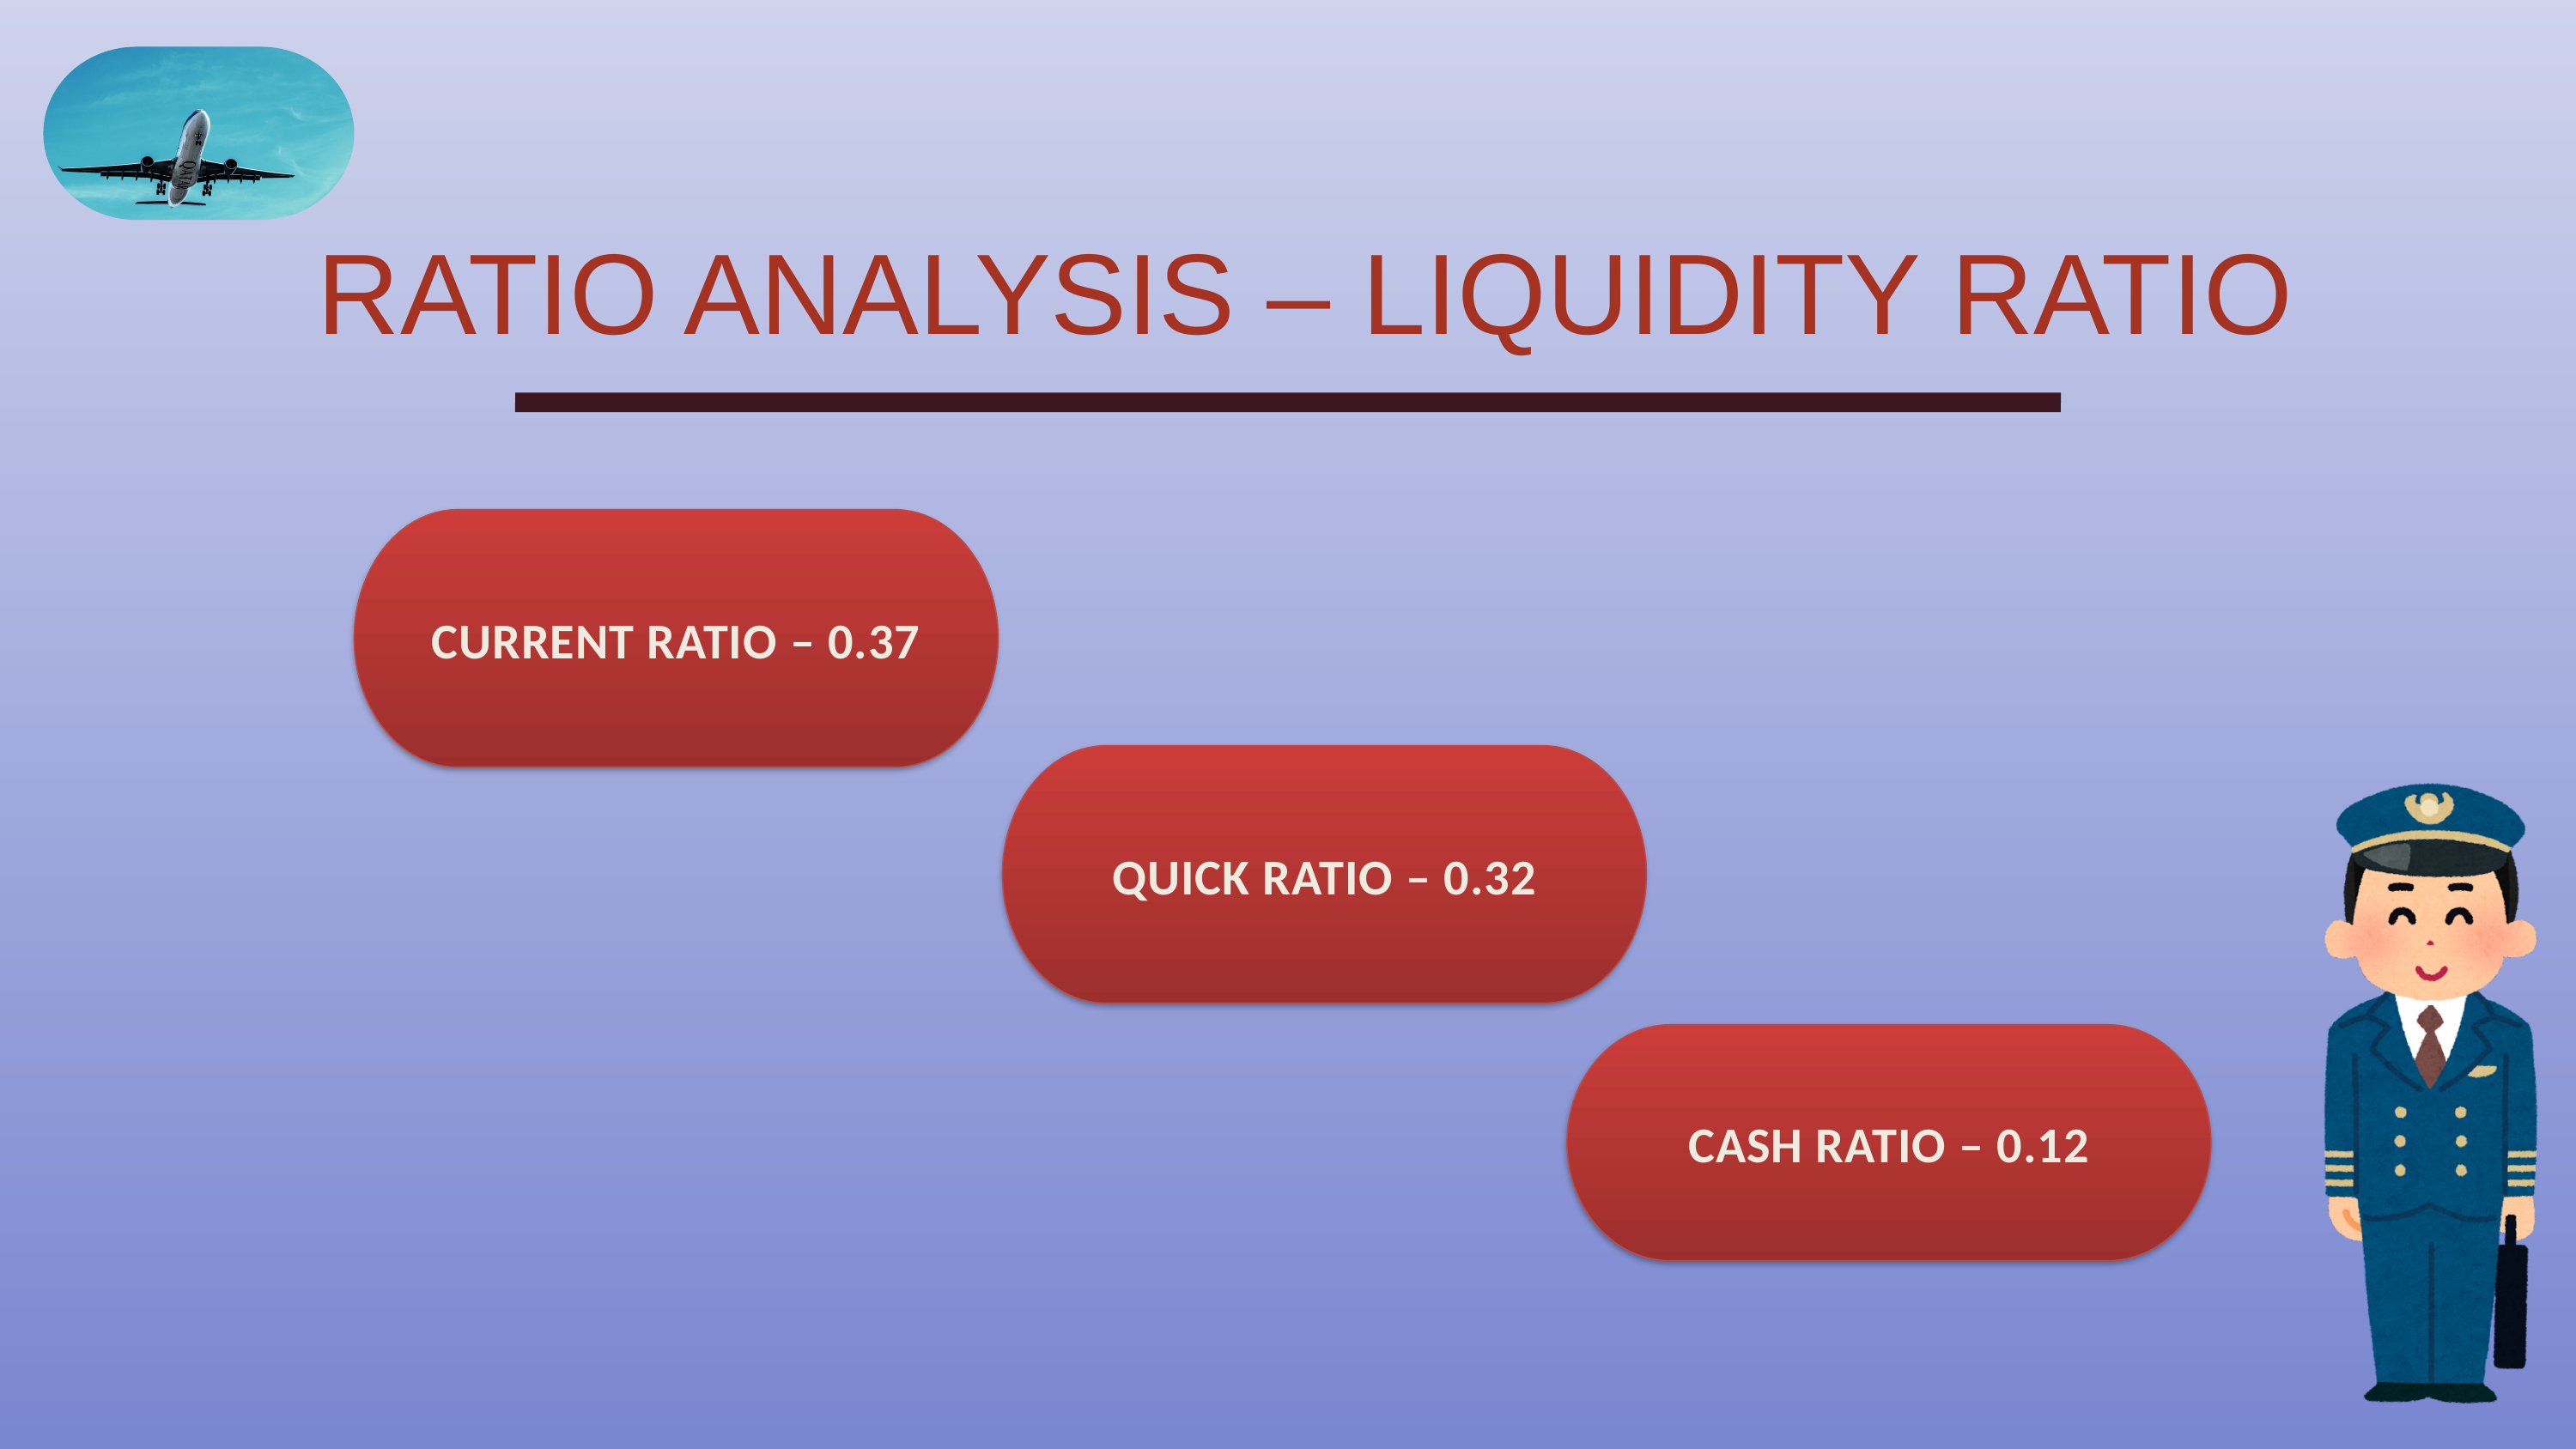

RATIO ANALYSIS – LIQUIDITY RATIO

CURRENT RATIO – 0.37
QUICK RATIO – 0.32

CASH RATIO – 0.12